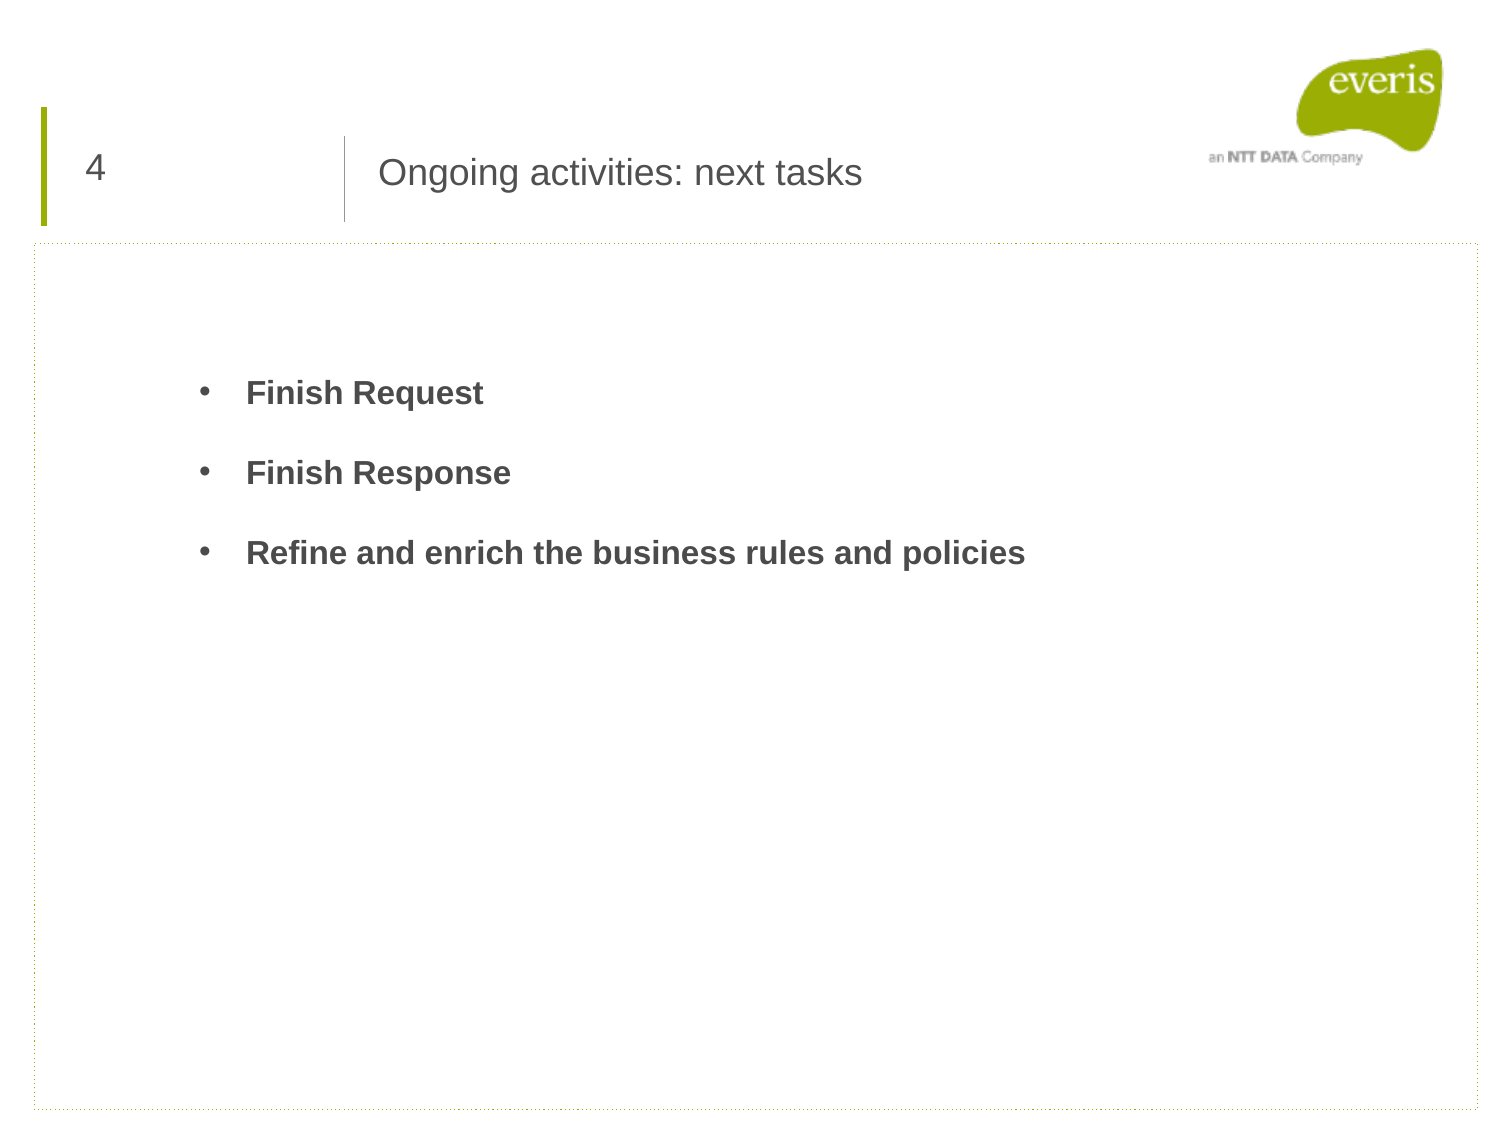

4
Ongoing activities: next tasks

Finish Request

Finish Response

Refine and enrich the business rules and policies
Business and technical rules